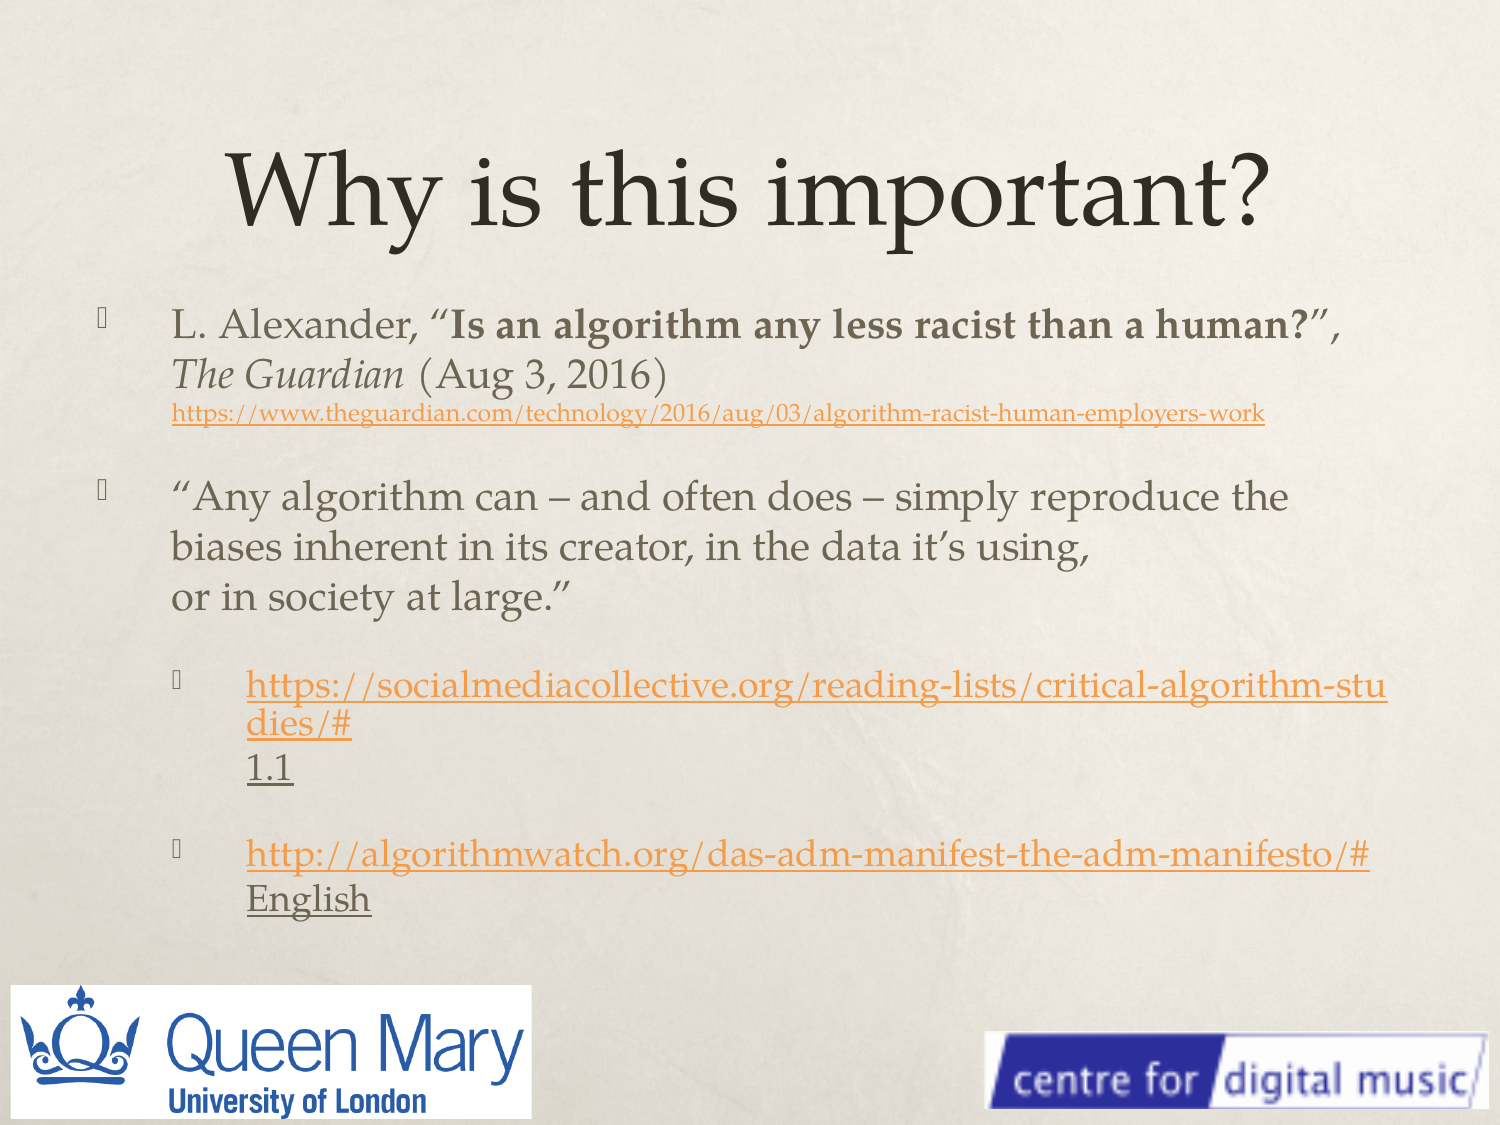

# Why is this important?
L. Alexander, “Is an algorithm any less racist than a human?”,
The Guardian (Aug 3, 2016) https://www.theguardian.com/technology/2016/aug/03/algorithm-racist-human-employers-work
“Any algorithm can – and often does – simply reproduce the biases inherent in its creator, in the data it’s using,
or in society at large.”
https://socialmediacollective.org/reading-lists/critical-algorithm-studies/#1.1
http://algorithmwatch.org/das-adm-manifest-the-adm-manifesto/#English